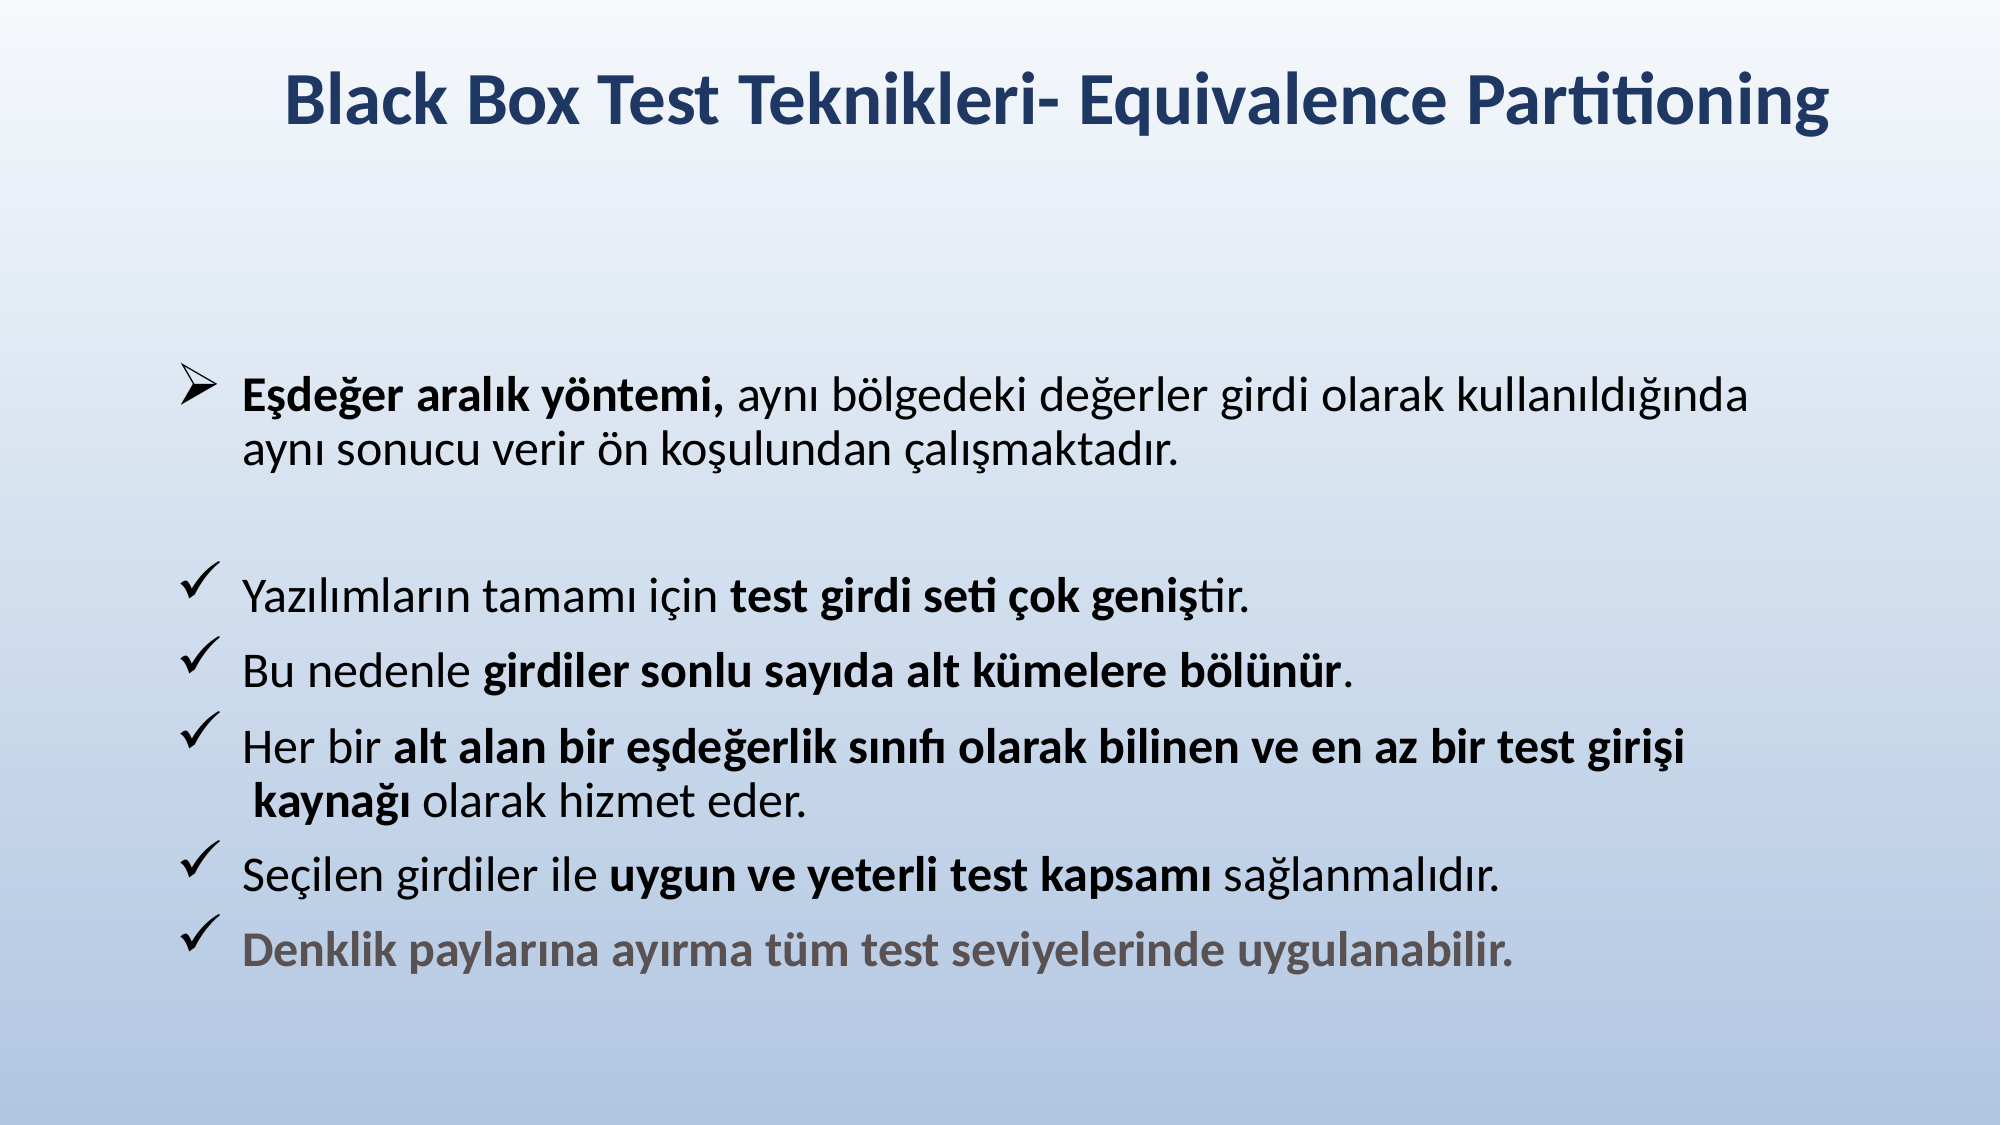

# Black Box Test Teknikleri- Equivalence Partitioning
Eşdeğer aralık yöntemi, aynı bölgedeki değerler girdi olarak kullanıldığında  aynı sonucu verir ön koşulundan çalışmaktadır.

Yazılımların tamamı için test girdi seti çok geniştir.
Bu nedenle girdiler sonlu sayıda alt kümelere bölünür.
Her bir alt alan bir eşdeğerlik sınıfı olarak bilinen ve en az bir test girişi  kaynağı olarak hizmet eder.
Seçilen girdiler ile uygun ve yeterli test kapsamı sağlanmalıdır.
Denklik paylarına ayırma tüm test seviyelerinde uygulanabilir.